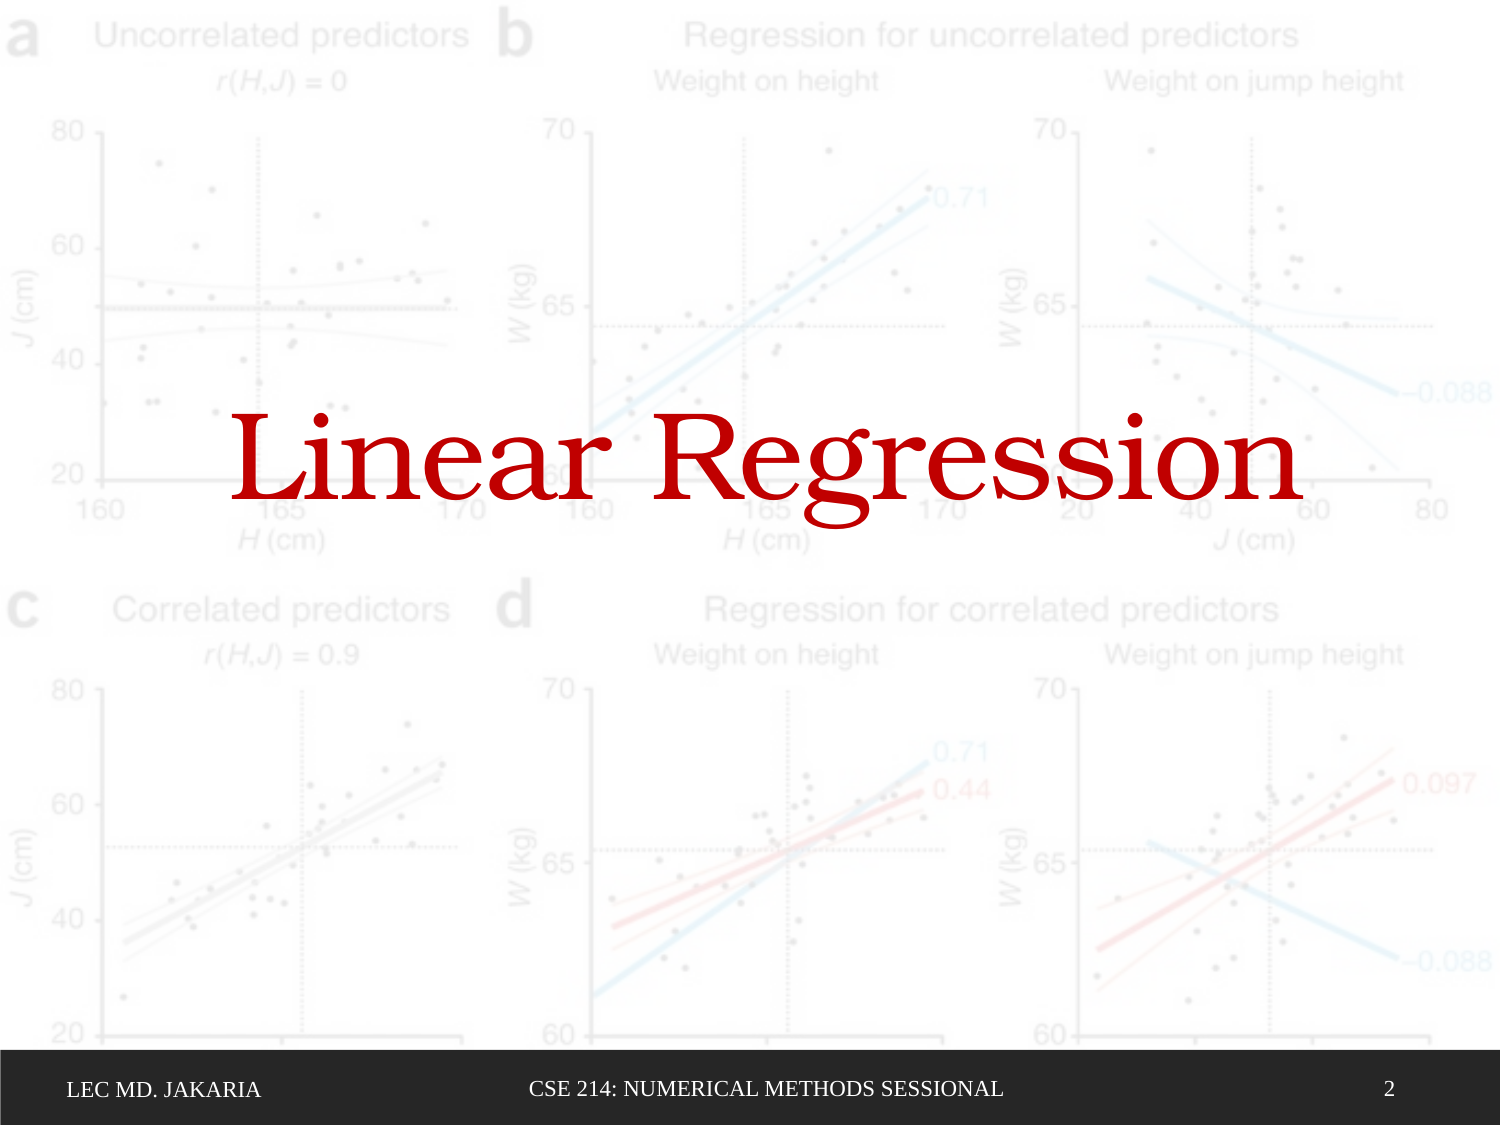

Linear Regression
2
CSE 214: Numerical Methods Sessional
Lec MD. Jakaria